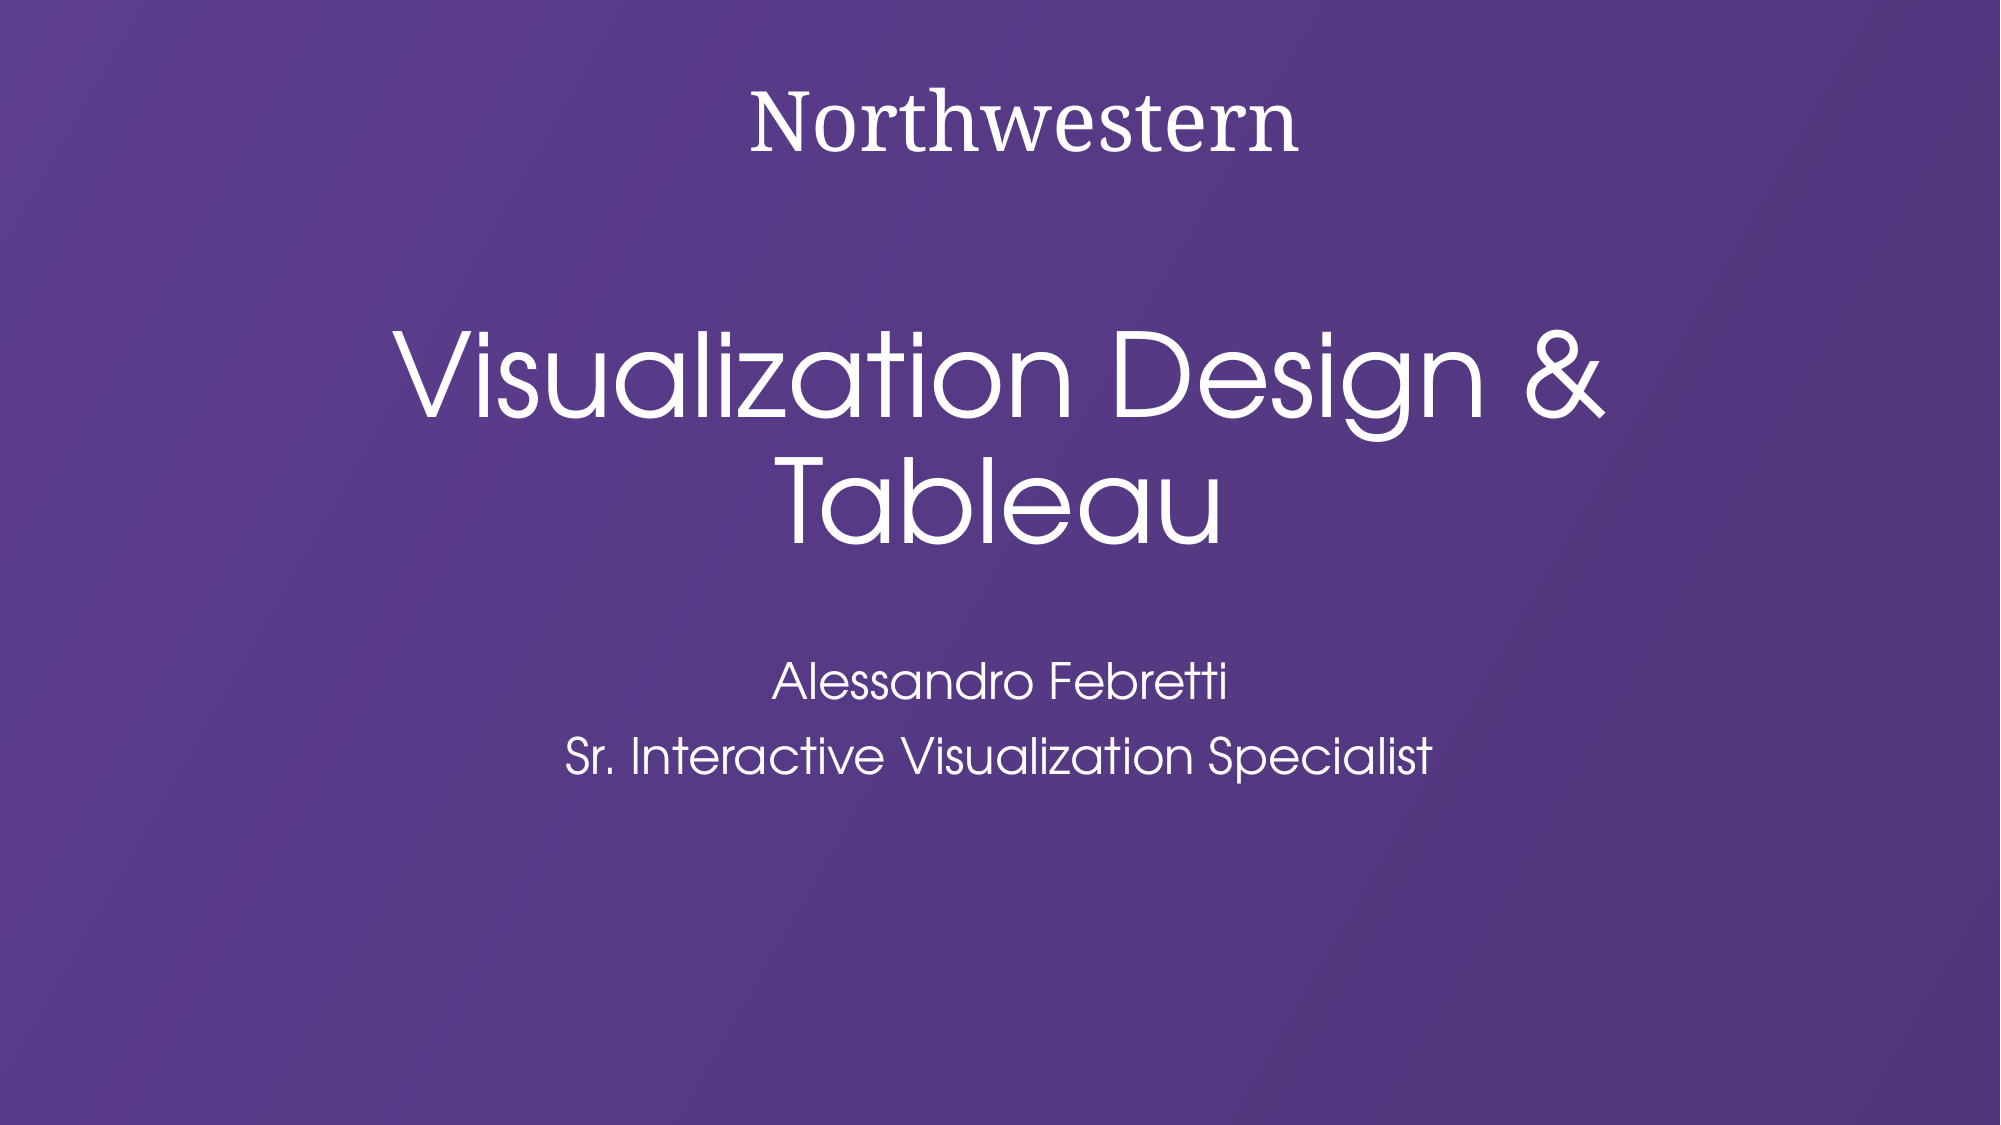

Northwestern
# Visualization Design & Tableau

Alessandro Febretti
Sr. Interactive Visualization Specialist